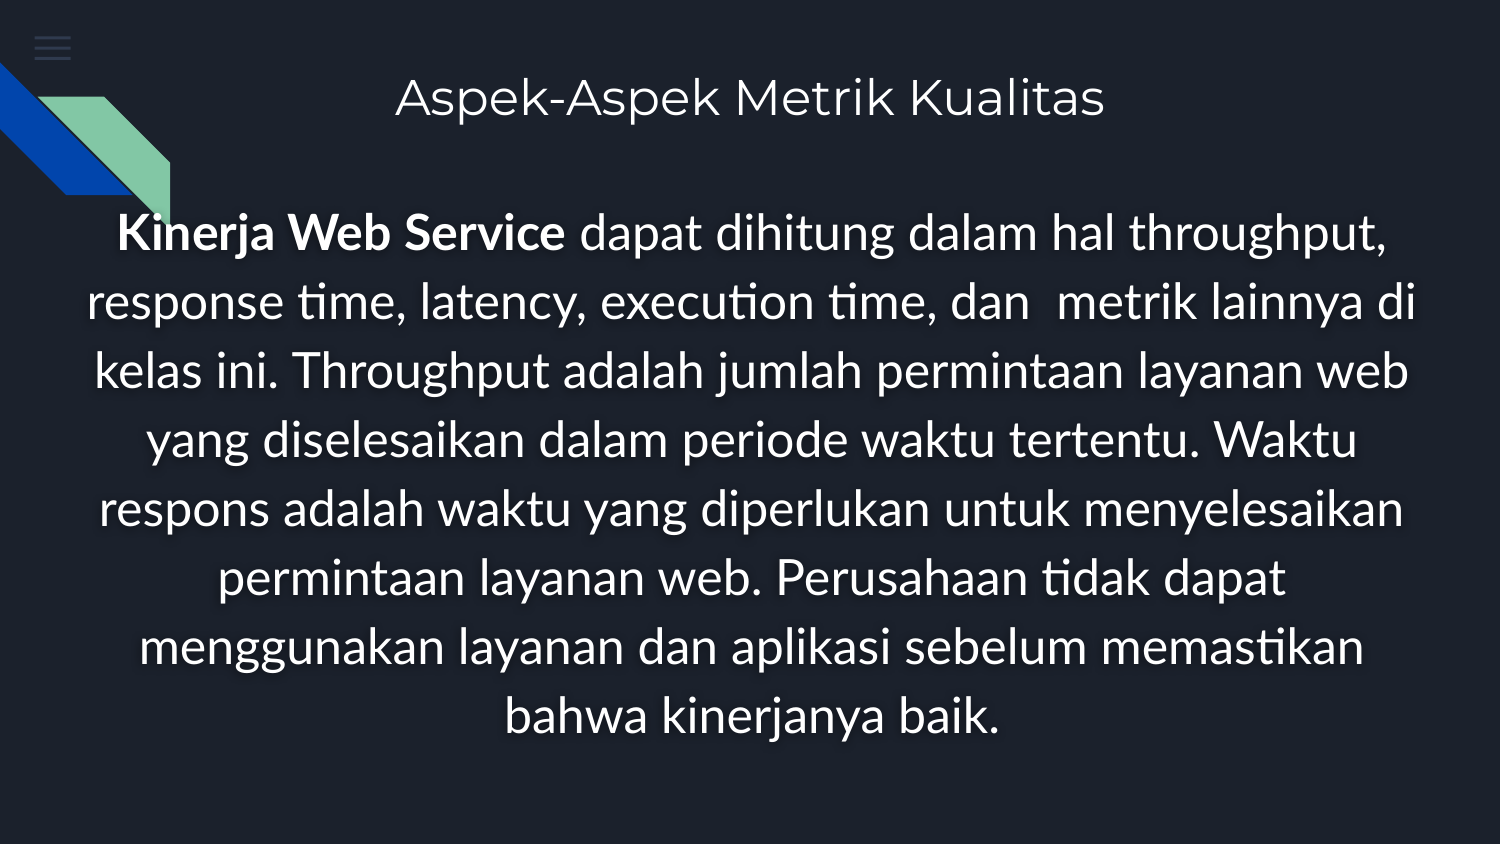

# Aspek-Aspek Metrik Kualitas
Kinerja Web Service dapat dihitung dalam hal throughput, response time, latency, execution time, dan  metrik lainnya di kelas ini. Throughput adalah jumlah permintaan layanan web yang diselesaikan dalam periode waktu tertentu. Waktu respons adalah waktu yang diperlukan untuk menyelesaikan permintaan layanan web. Perusahaan tidak dapat menggunakan layanan dan aplikasi sebelum memastikan bahwa kinerjanya baik.